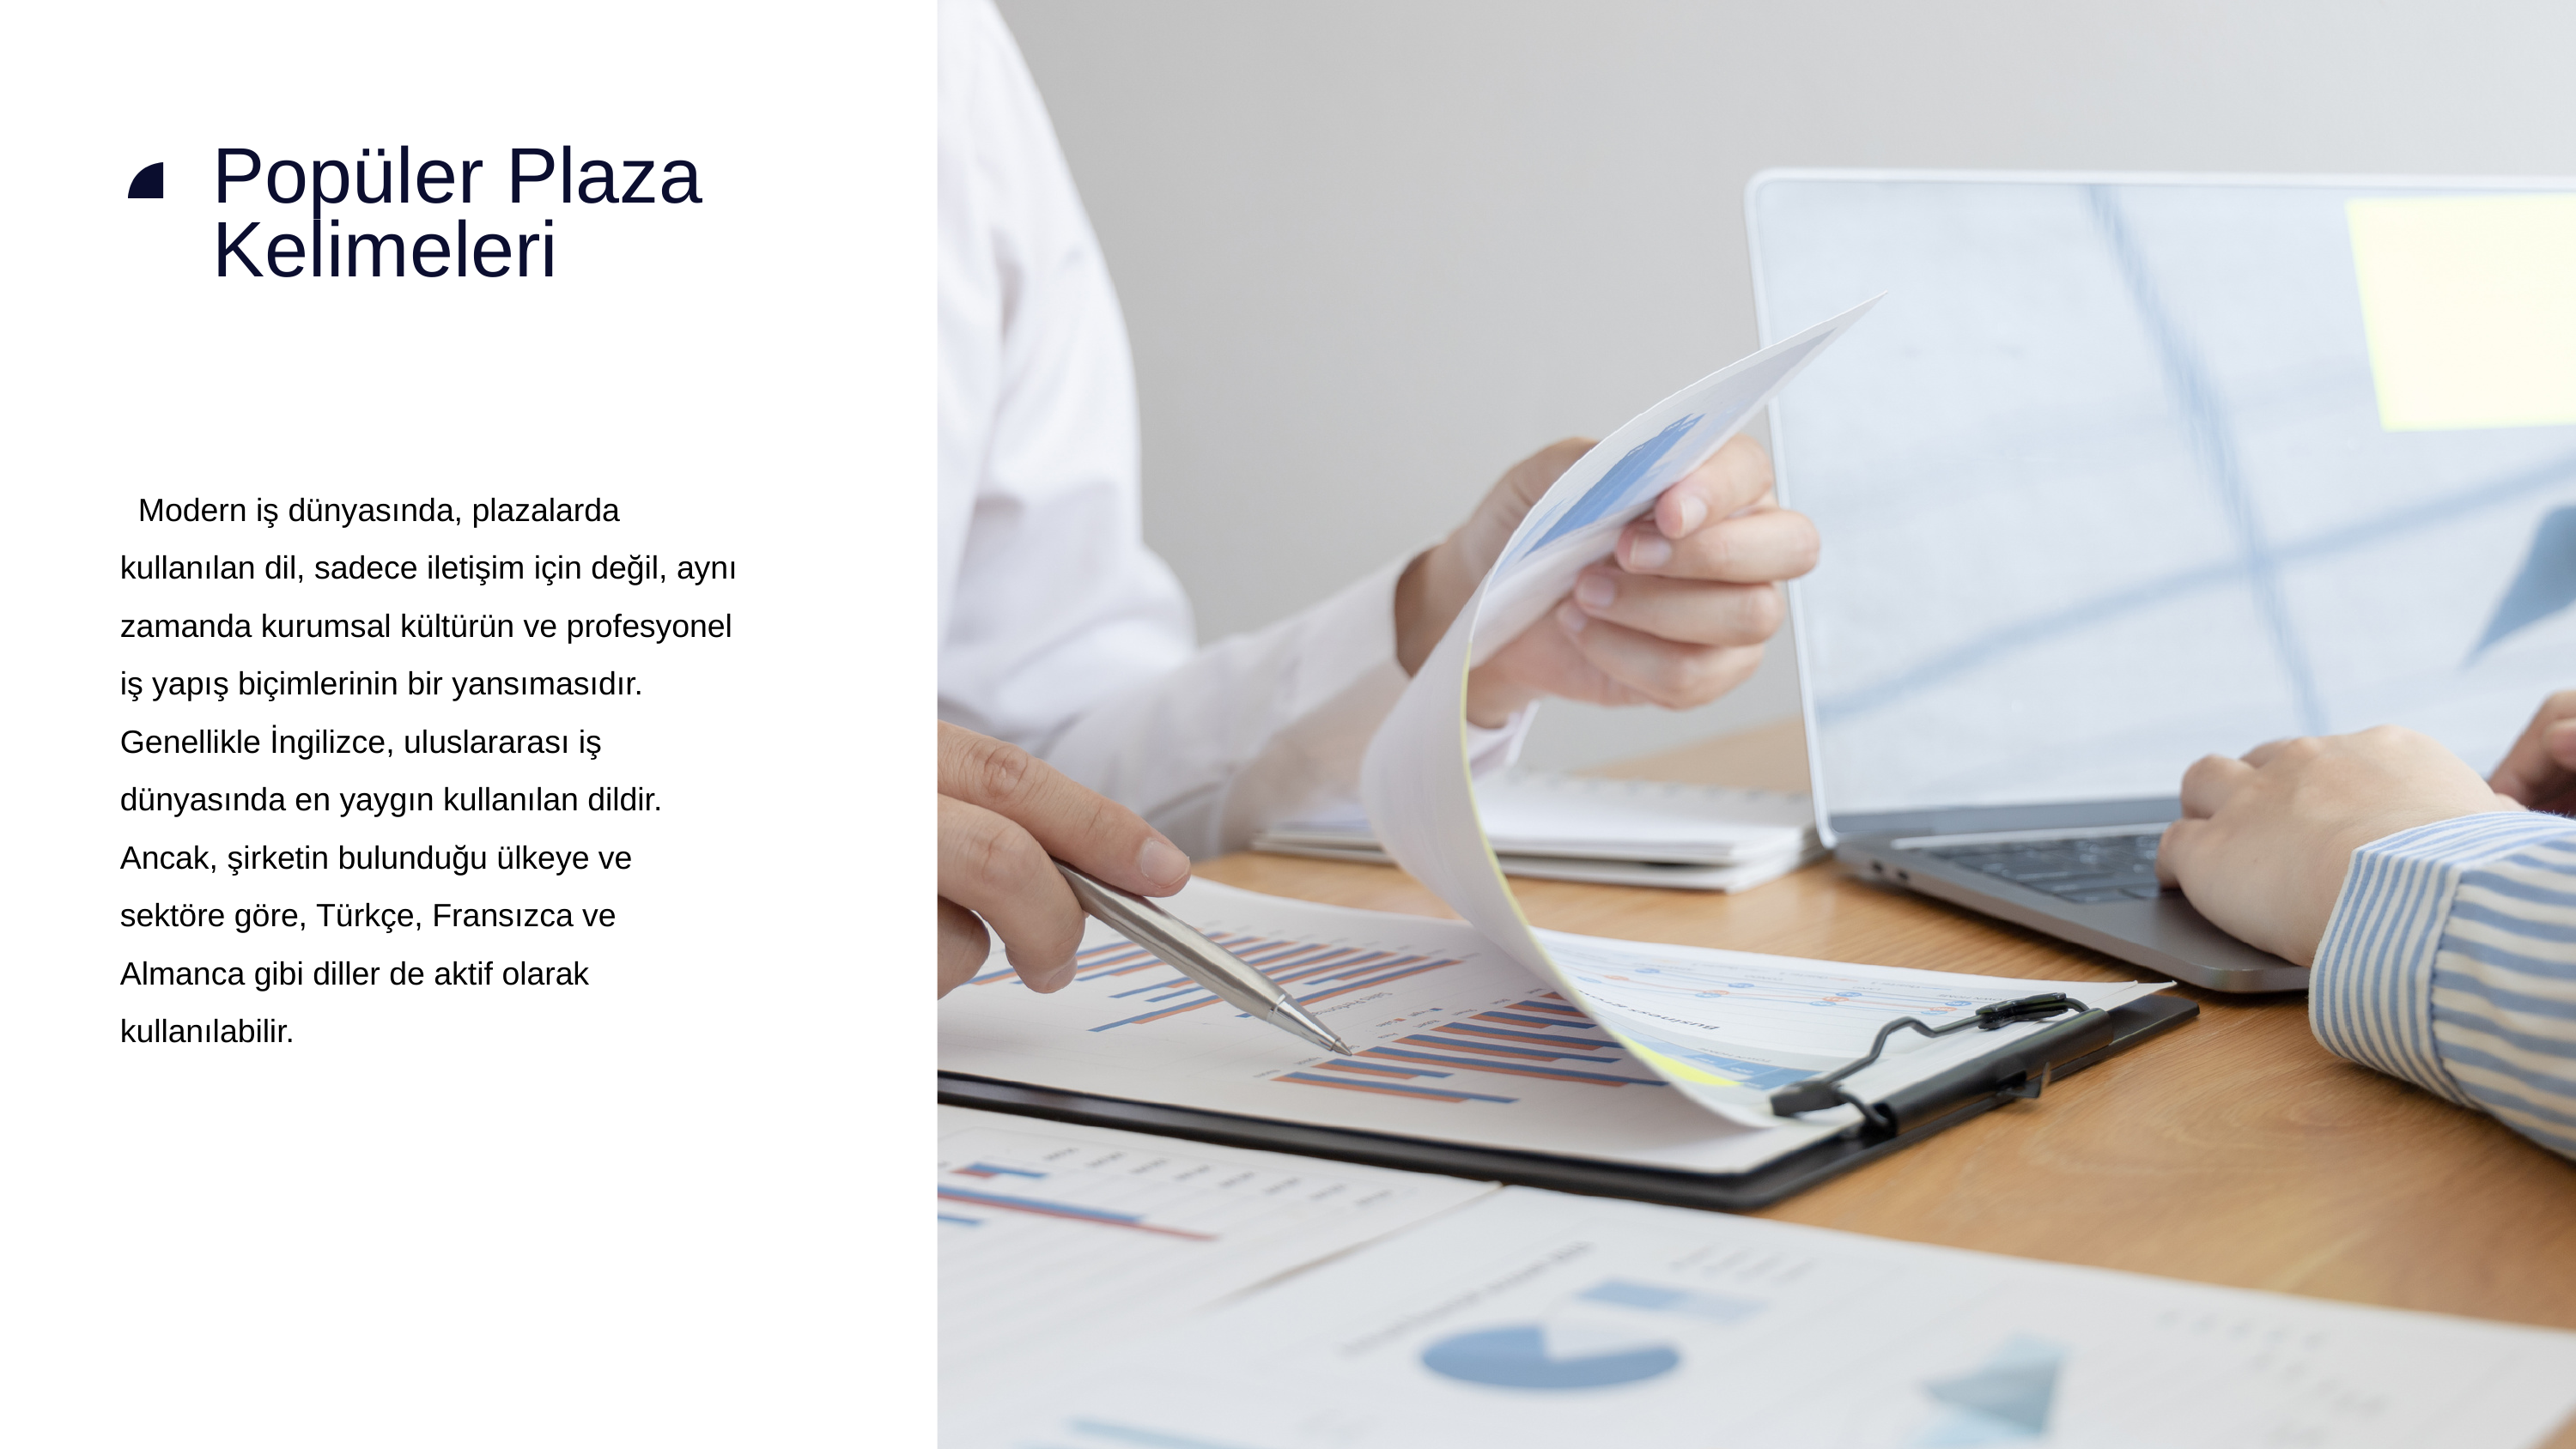

Popüler Plaza Kelimeleri
  Modern iş dünyasında, plazalarda kullanılan dil, sadece iletişim için değil, aynı zamanda kurumsal kültürün ve profesyonel iş yapış biçimlerinin bir yansımasıdır. Genellikle İngilizce, uluslararası iş dünyasında en yaygın kullanılan dildir. Ancak, şirketin bulunduğu ülkeye ve sektöre göre, Türkçe, Fransızca ve Almanca gibi diller de aktif olarak kullanılabilir.